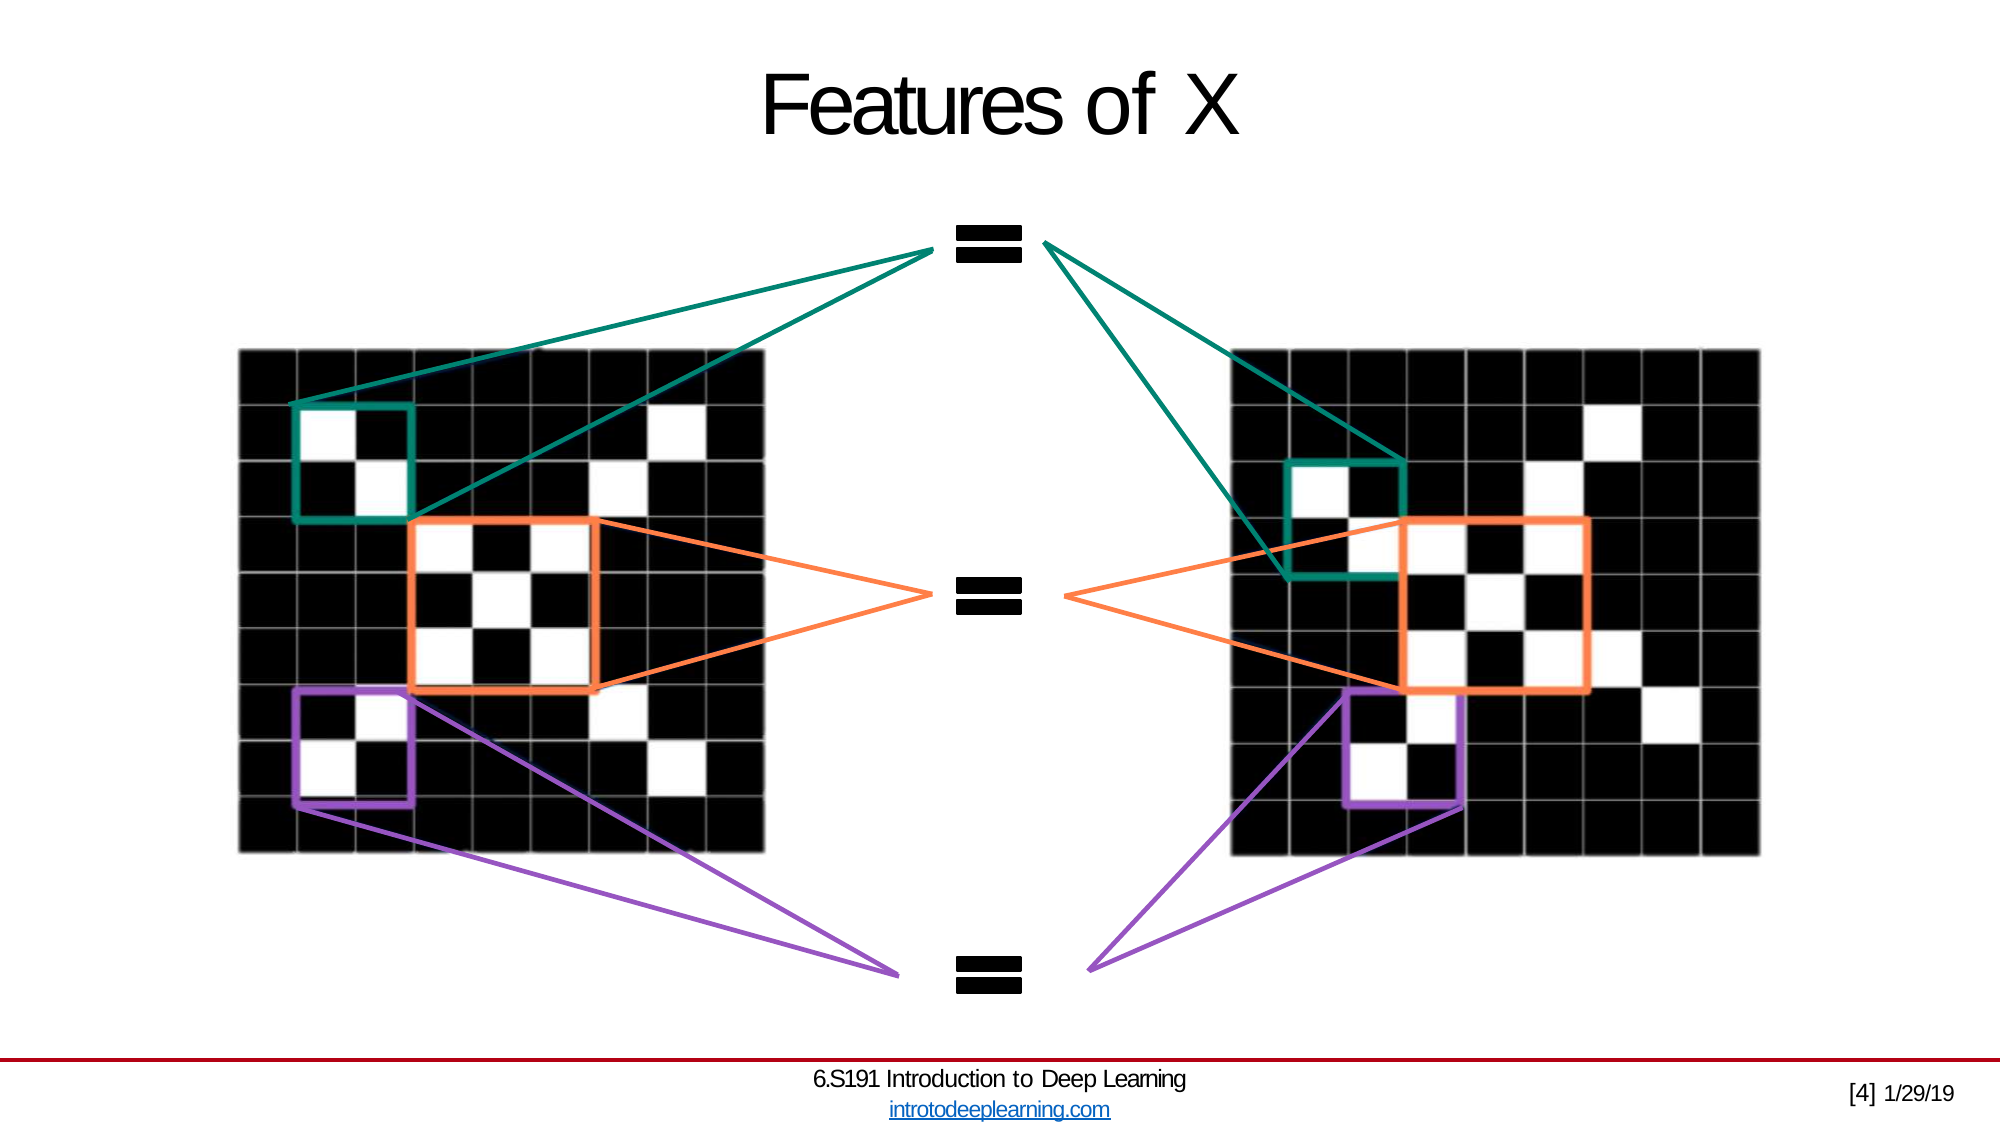

# Features of X

6.S191 Introduction to Deep Learning
introtodeeplearning.com
[4] 1/29/19